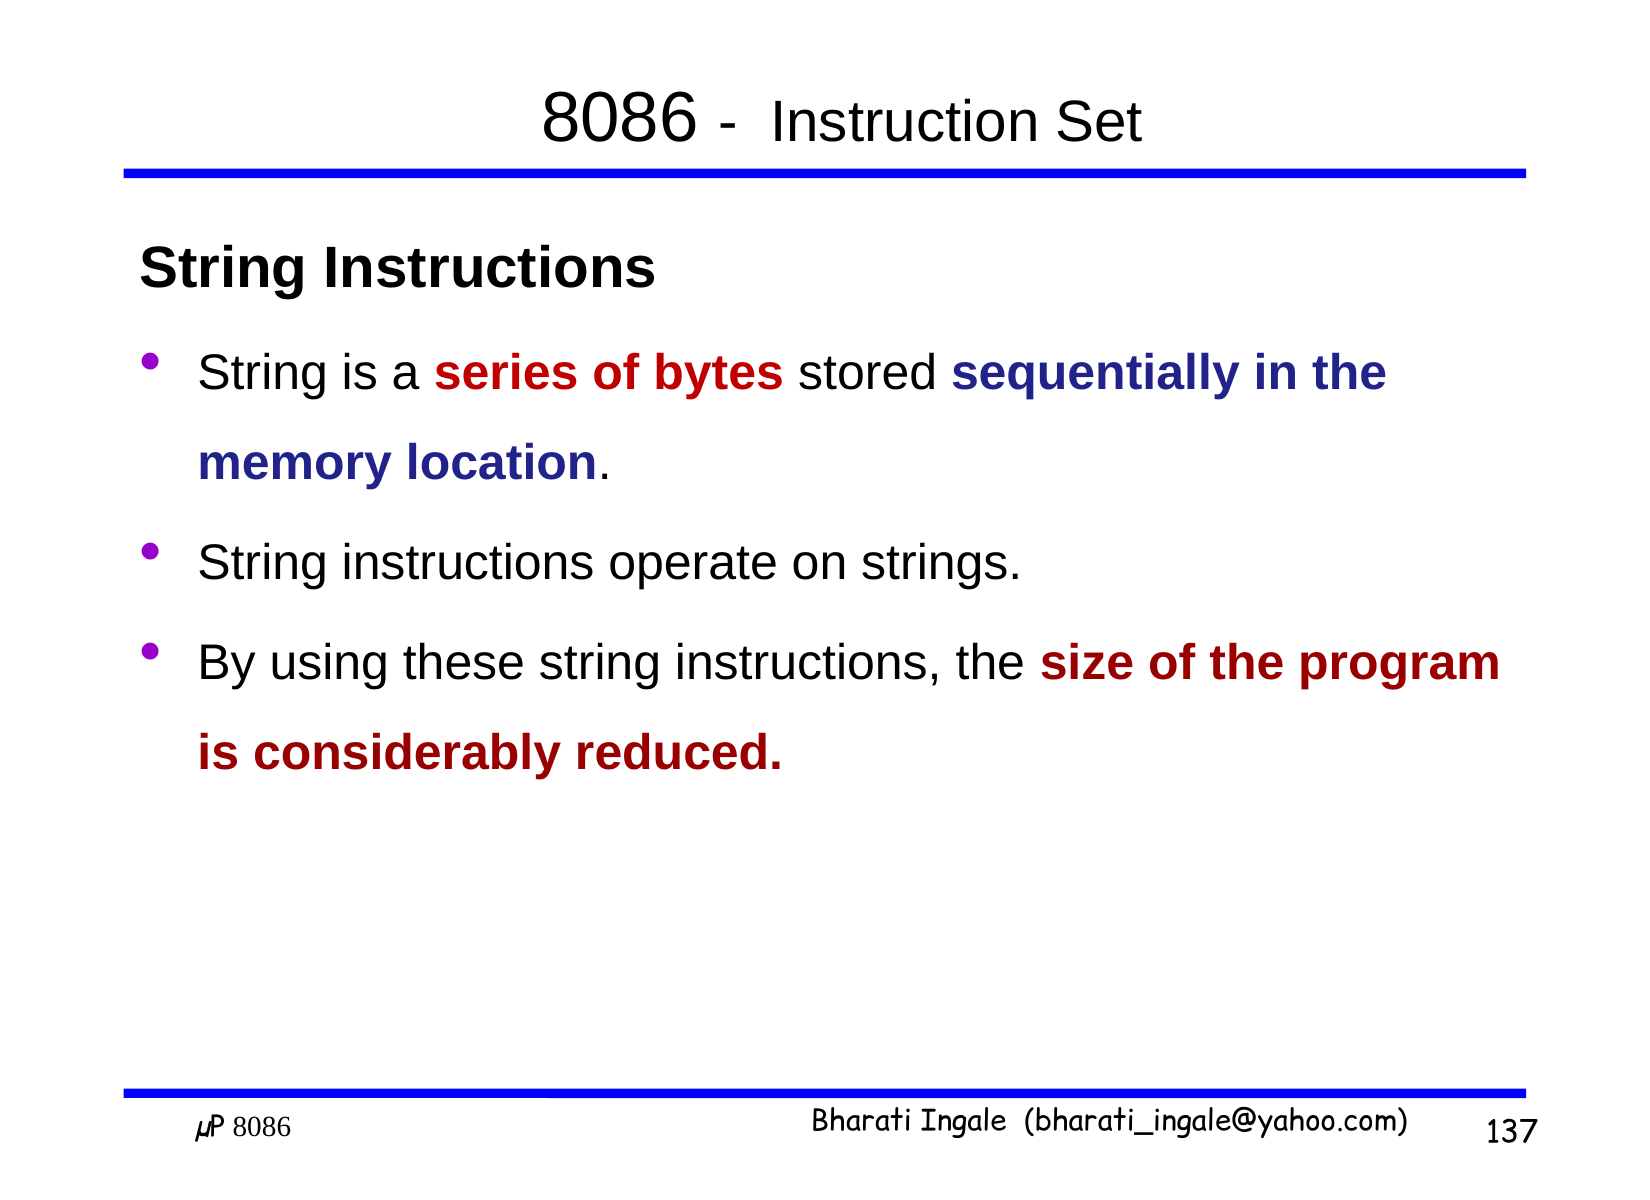

# 8086 -  Instruction Set
String Instructions
String is a series of bytes stored sequentially in the memory location.
String instructions operate on strings.
By using these string instructions, the size of the program is considerably reduced.

137